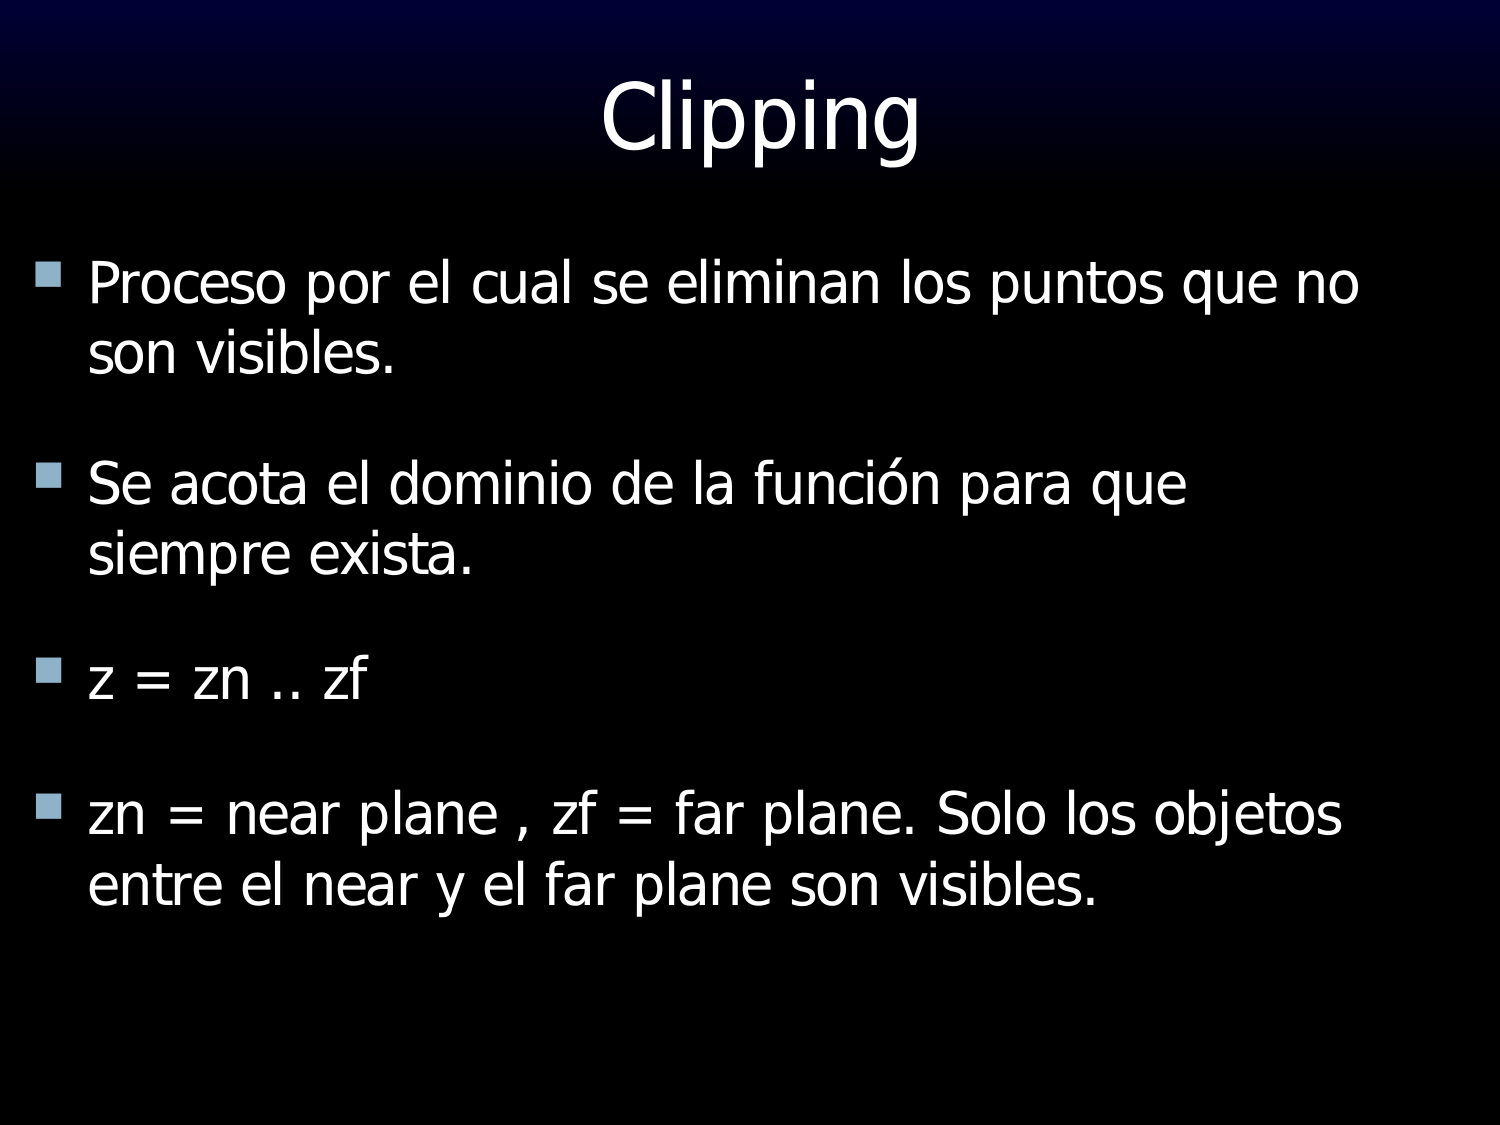

# Clipping
Proceso por el cual se eliminan los puntos que no son visibles.
Se acota el dominio de la función para que siempre exista.
z = zn .. zf
zn = near plane , zf = far plane. Solo los objetos entre el near y el far plane son visibles.